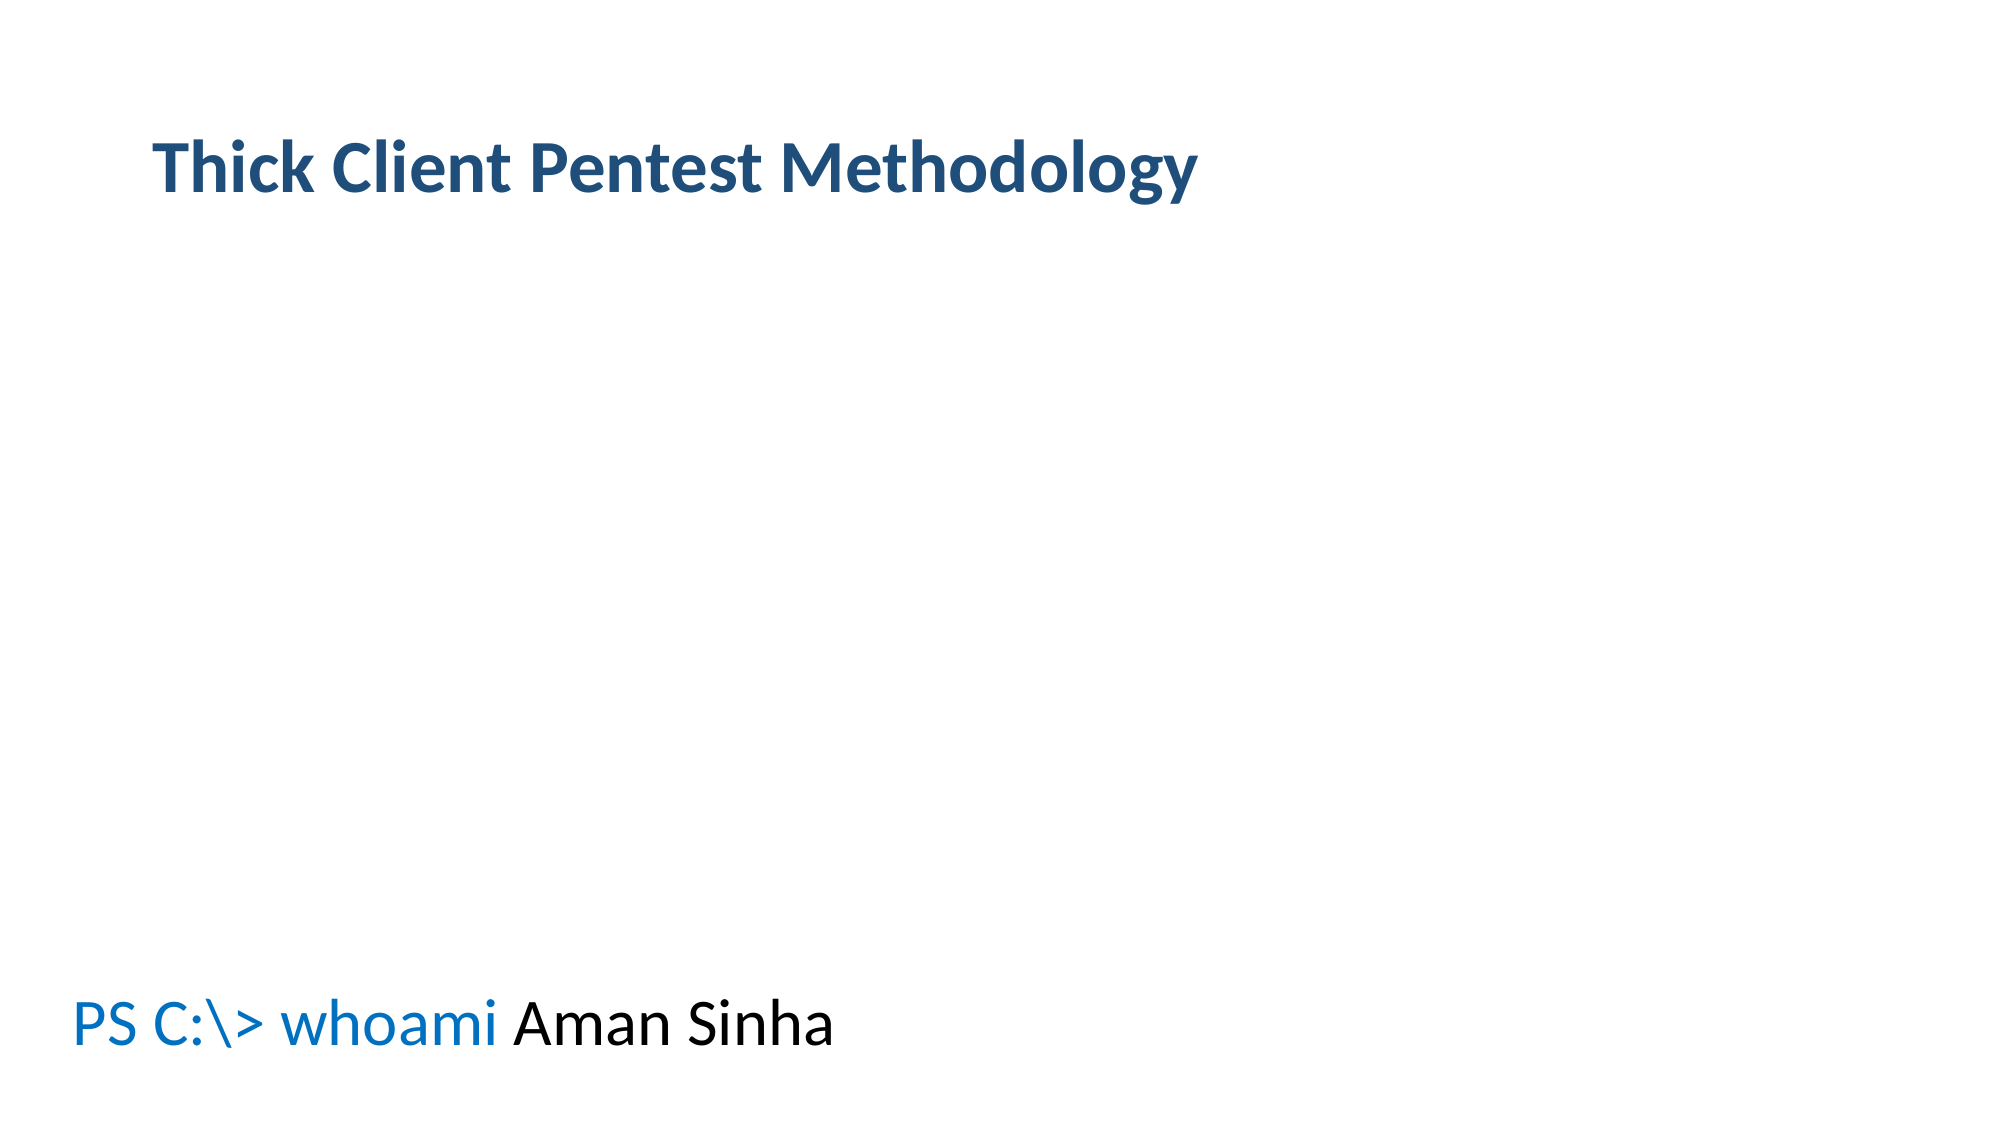

# Thick Client Pentest Methodology
PS C:\> whoami Aman Sinha